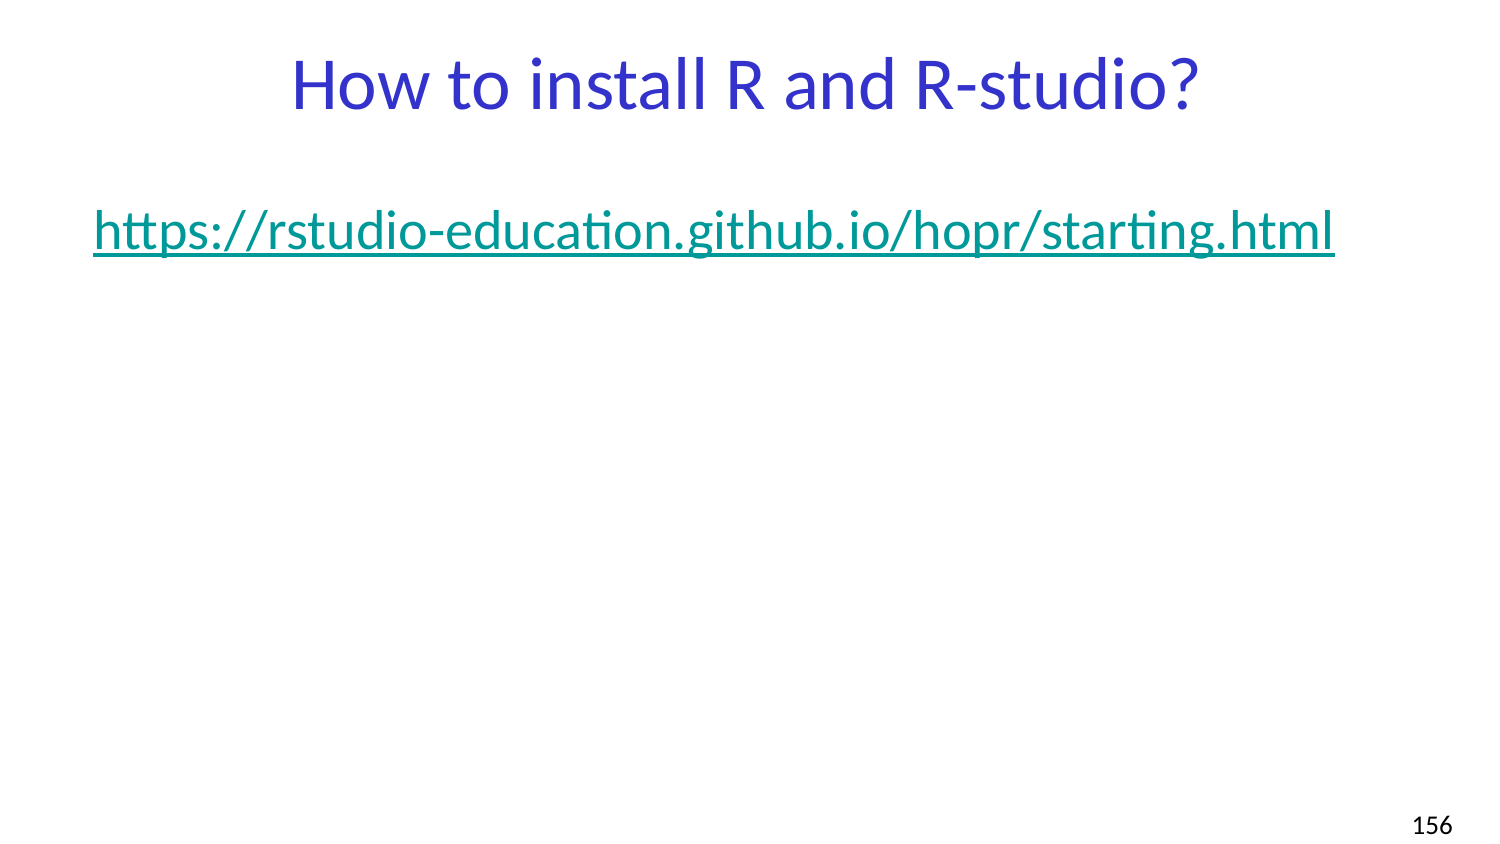

# How to install R and R-studio?
https://rstudio-education.github.io/hopr/starting.html
156